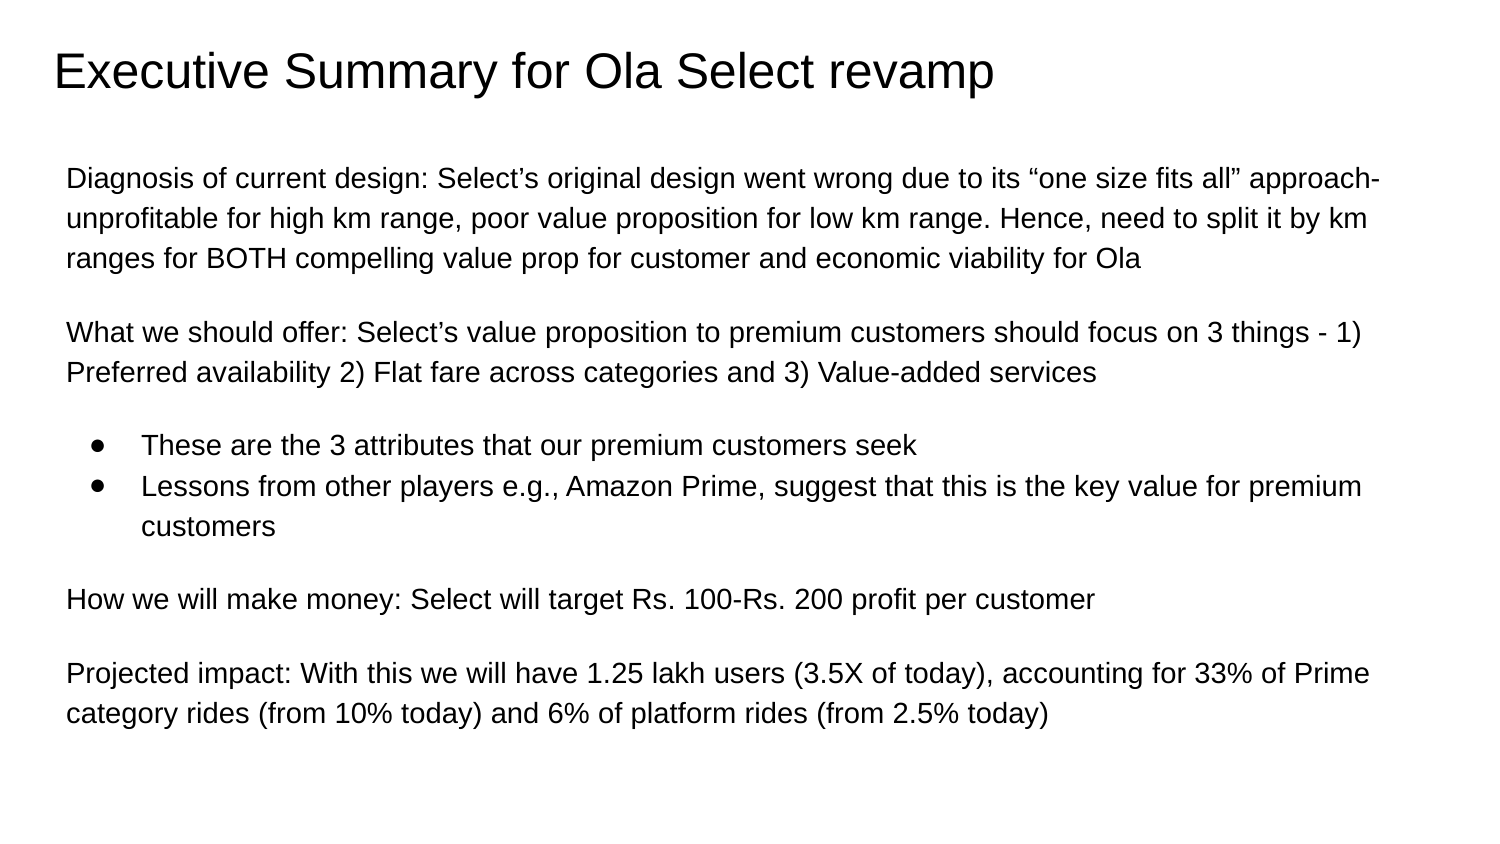

# Executive Summary for Ola Select revamp
Diagnosis of current design: Select’s original design went wrong due to its “one size fits all” approach- unprofitable for high km range, poor value proposition for low km range. Hence, need to split it by km ranges for BOTH compelling value prop for customer and economic viability for Ola
What we should offer: Select’s value proposition to premium customers should focus on 3 things - 1) Preferred availability 2) Flat fare across categories and 3) Value-added services
These are the 3 attributes that our premium customers seek
Lessons from other players e.g., Amazon Prime, suggest that this is the key value for premium customers
How we will make money: Select will target Rs. 100-Rs. 200 profit per customer
Projected impact: With this we will have 1.25 lakh users (3.5X of today), accounting for 33% of Prime category rides (from 10% today) and 6% of platform rides (from 2.5% today)